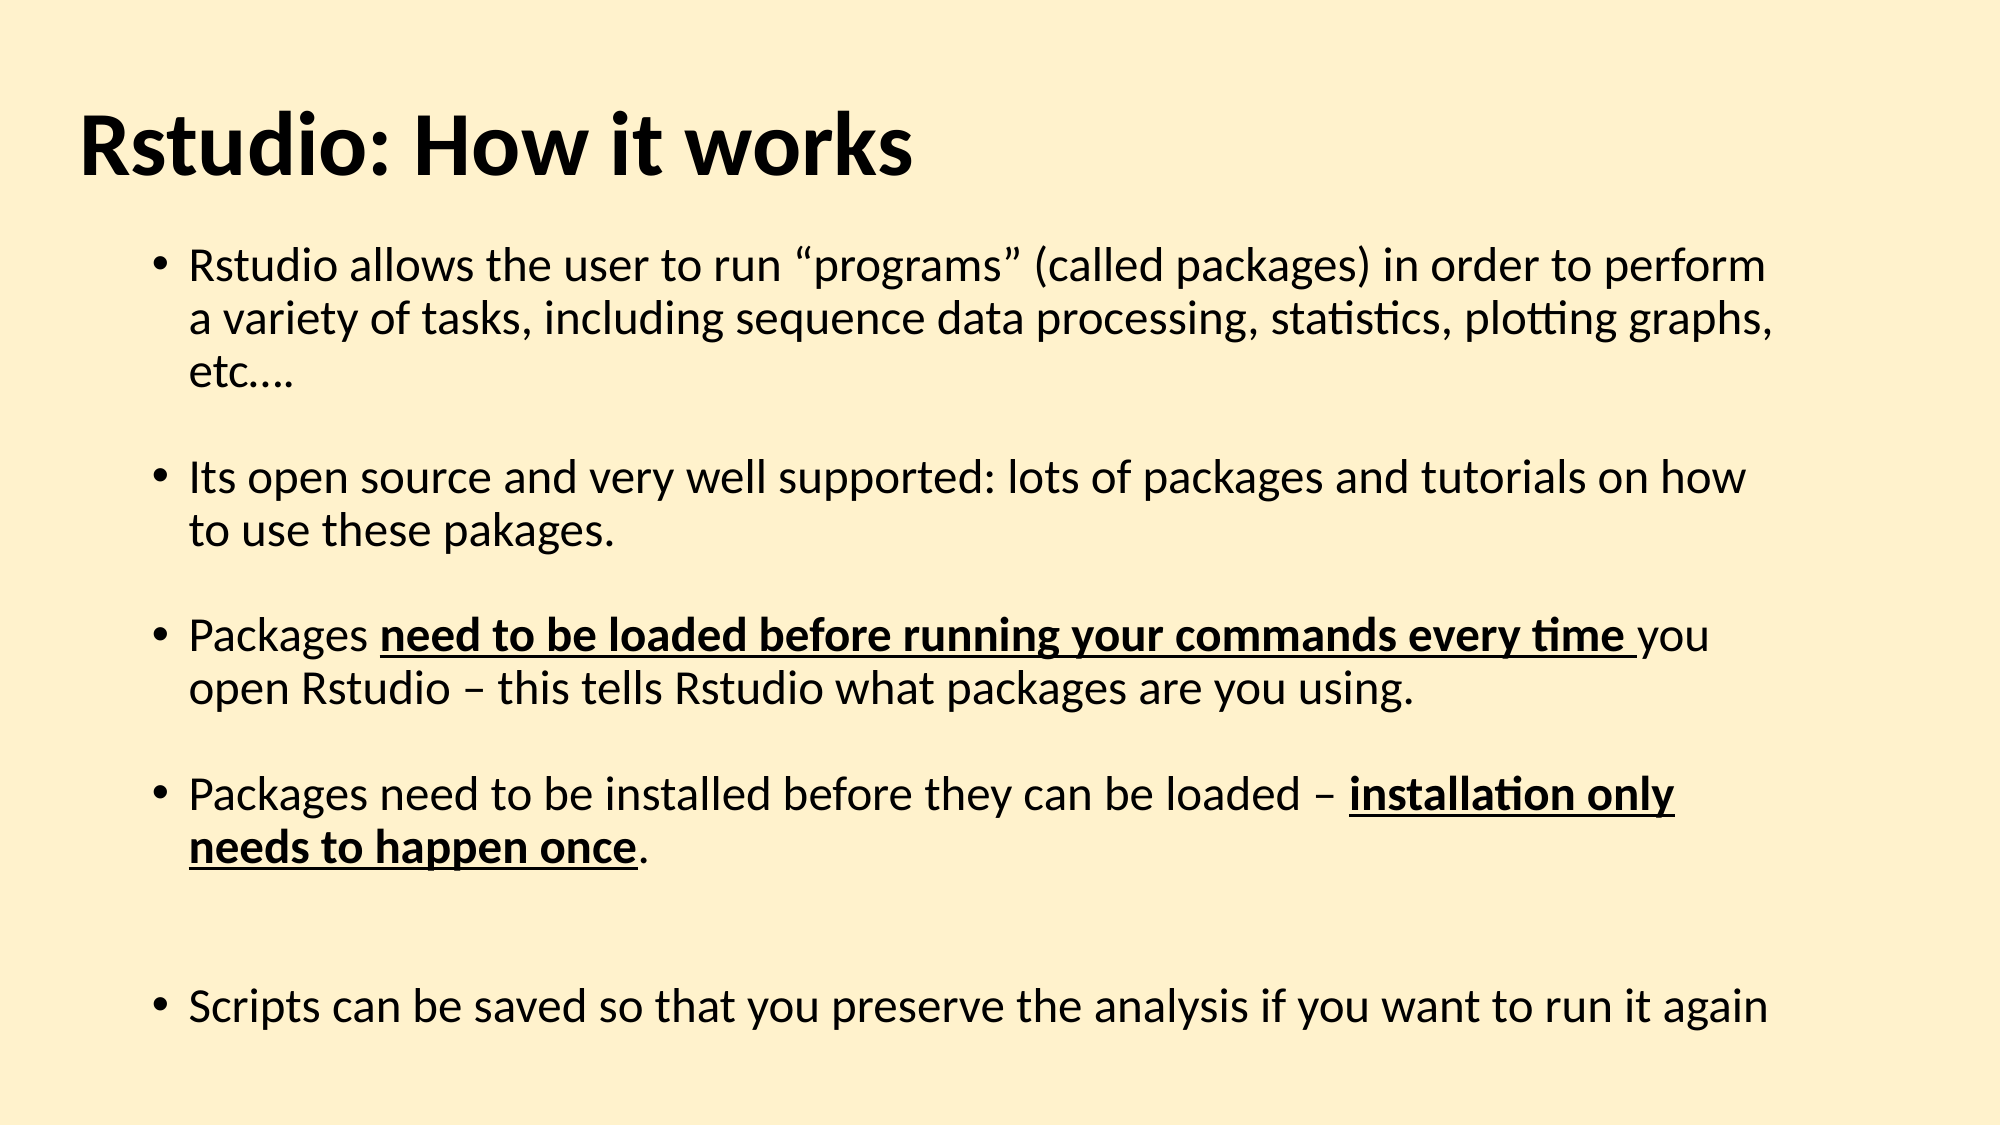

# Rstudio: How it works
Rstudio allows the user to run “programs” (called packages) in order to perform a variety of tasks, including sequence data processing, statistics, plotting graphs, etc….

Its open source and very well supported: lots of packages and tutorials on how to use these pakages.

Packages need to be loaded before running your commands every time you open Rstudio – this tells Rstudio what packages are you using.

Packages need to be installed before they can be loaded – installation only needs to happen once.

Scripts can be saved so that you preserve the analysis if you want to run it again